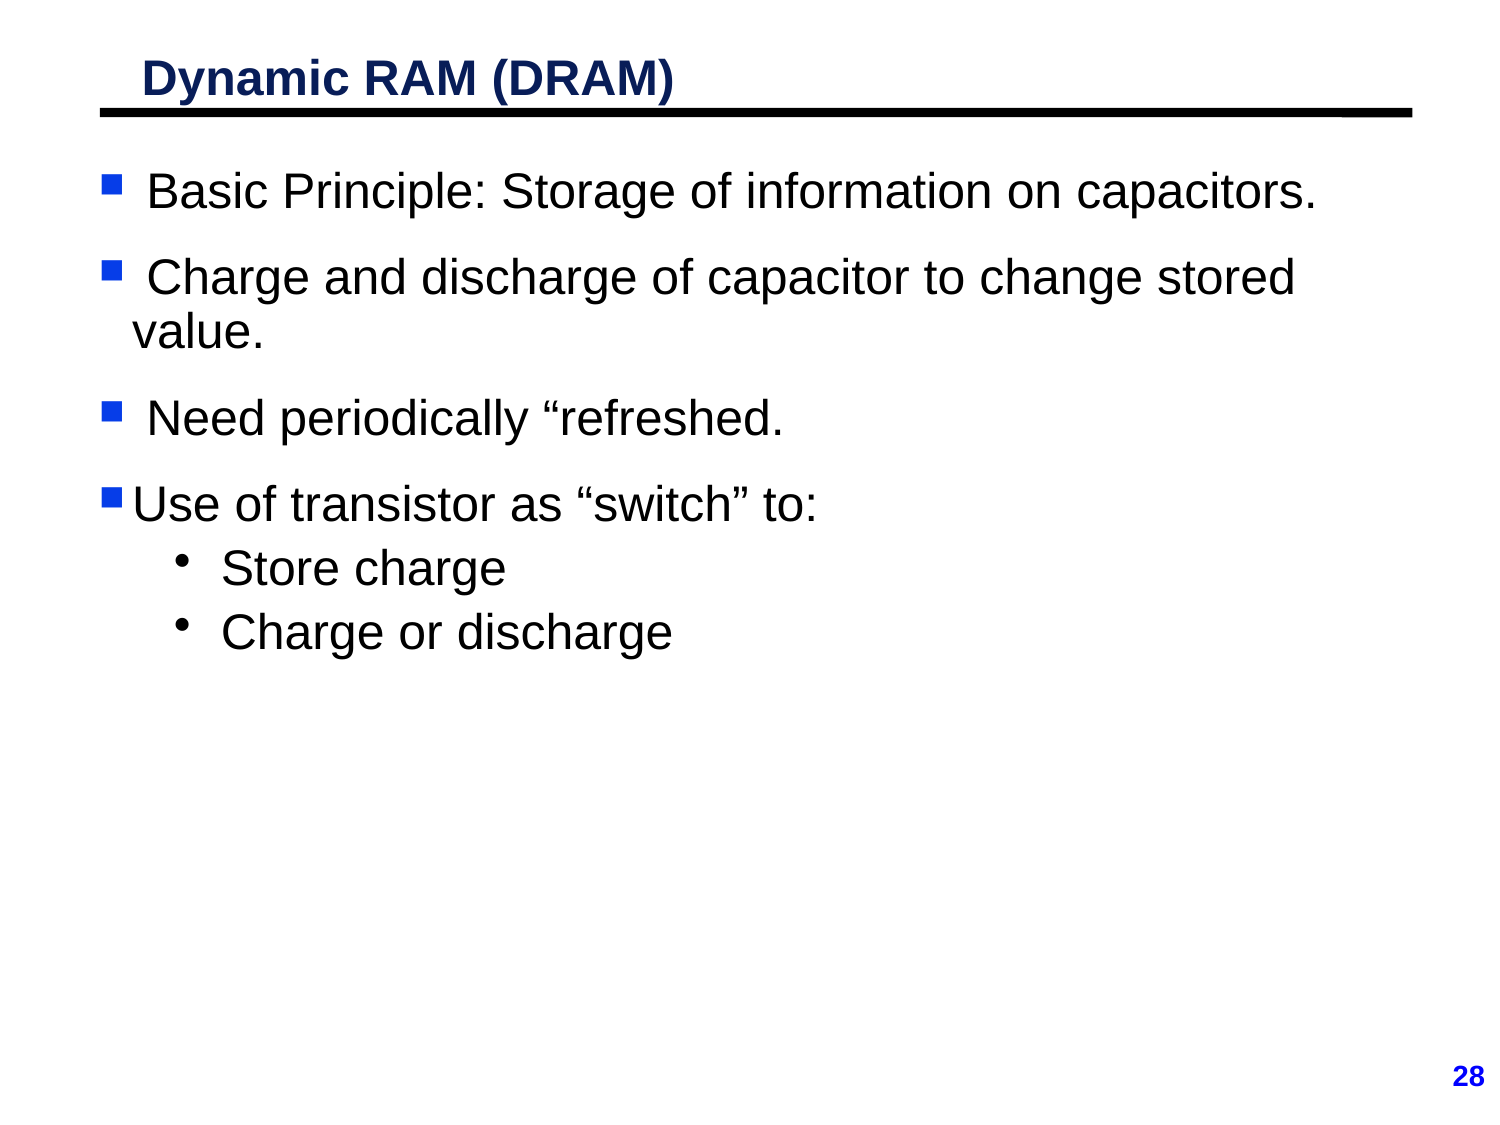

# Dynamic RAM (DRAM)
 Basic Principle: Storage of information on capacitors.
 Charge and discharge of capacitor to change stored    value.
 Need periodically “refreshed.
Use of transistor as “switch” to:
Store charge
Charge or discharge
28